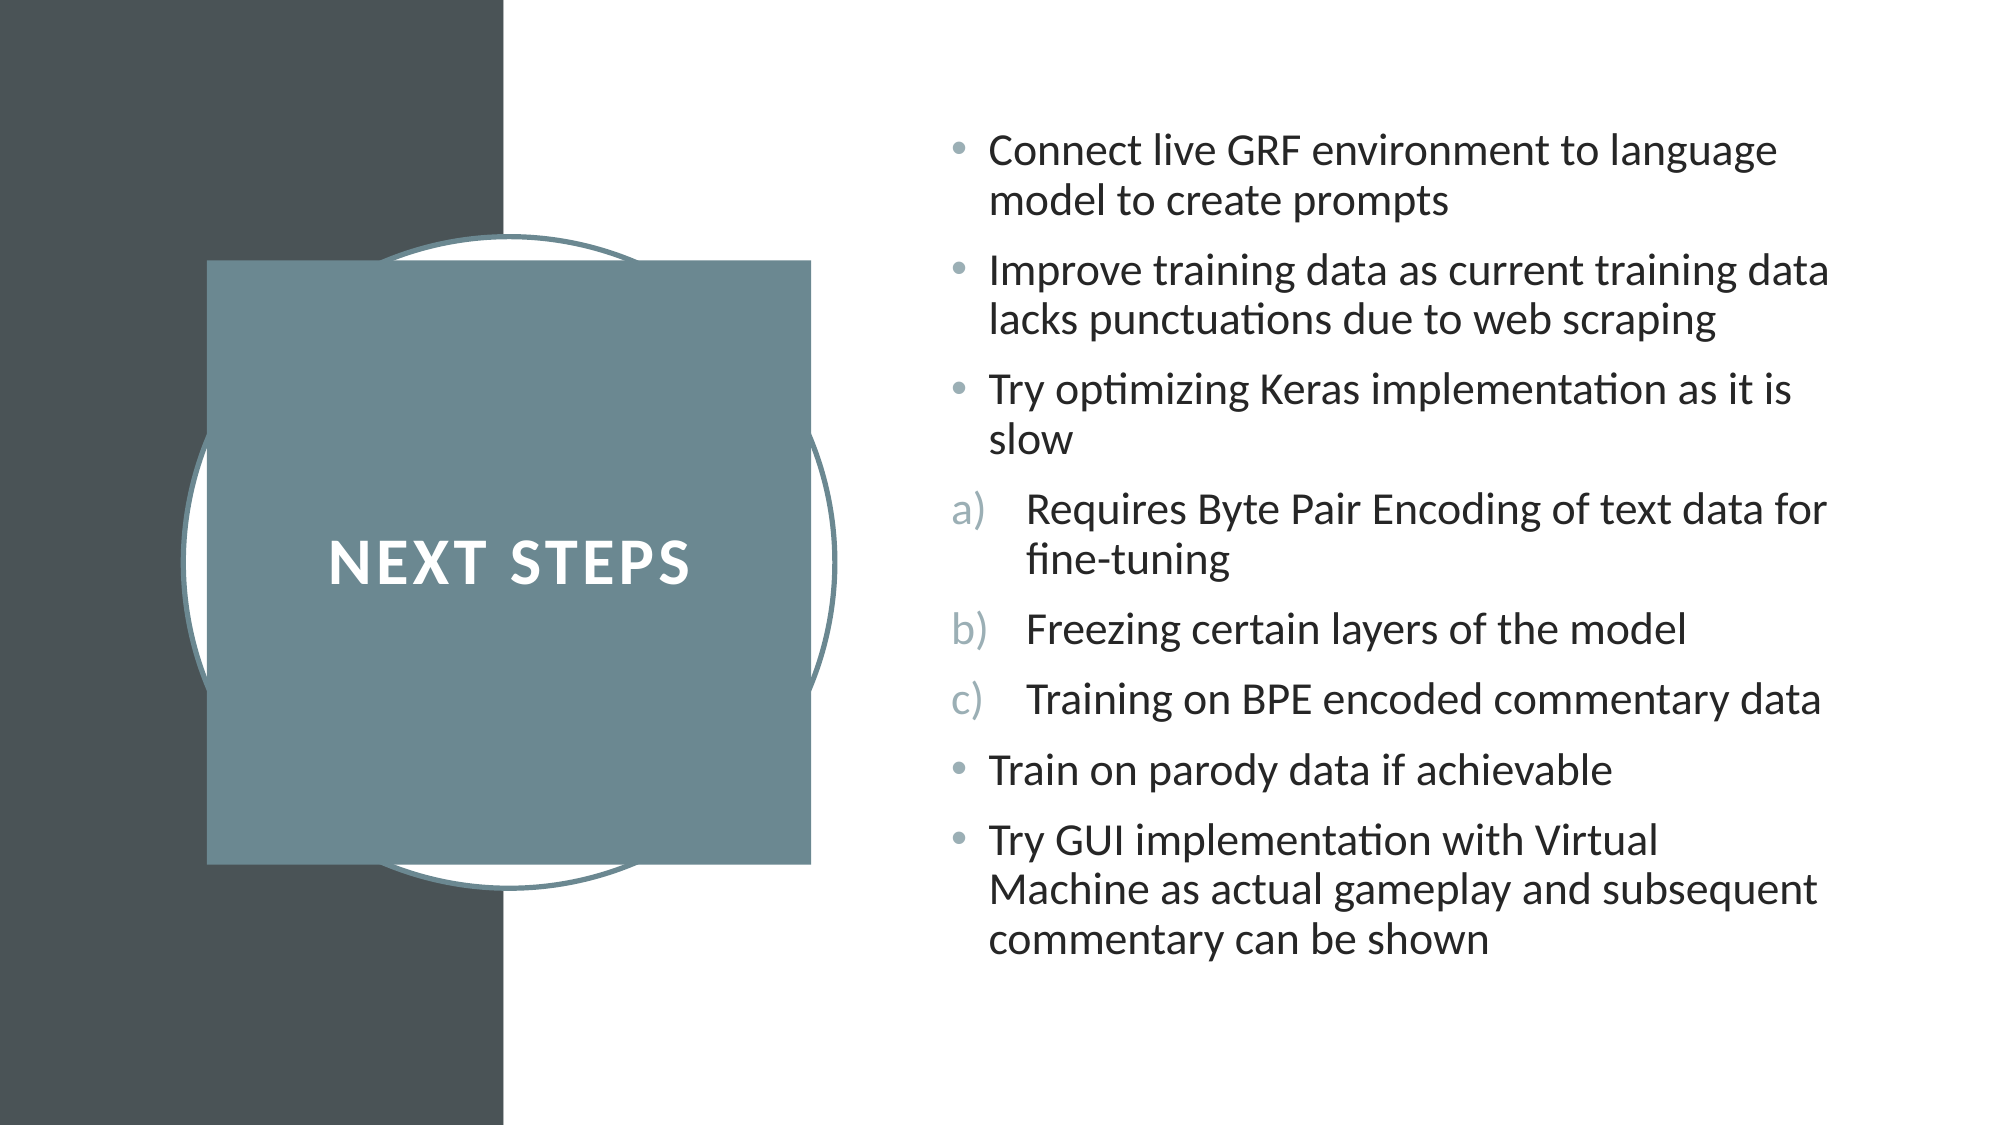

# Next steps
Connect live GRF environment to language model to create prompts
Improve training data as current training data lacks punctuations due to web scraping
Try optimizing Keras implementation as it is slow
Requires Byte Pair Encoding of text data for fine-tuning
Freezing certain layers of the model
Training on BPE encoded commentary data
Train on parody data if achievable
Try GUI implementation with Virtual Machine as actual gameplay and subsequent commentary can be shown